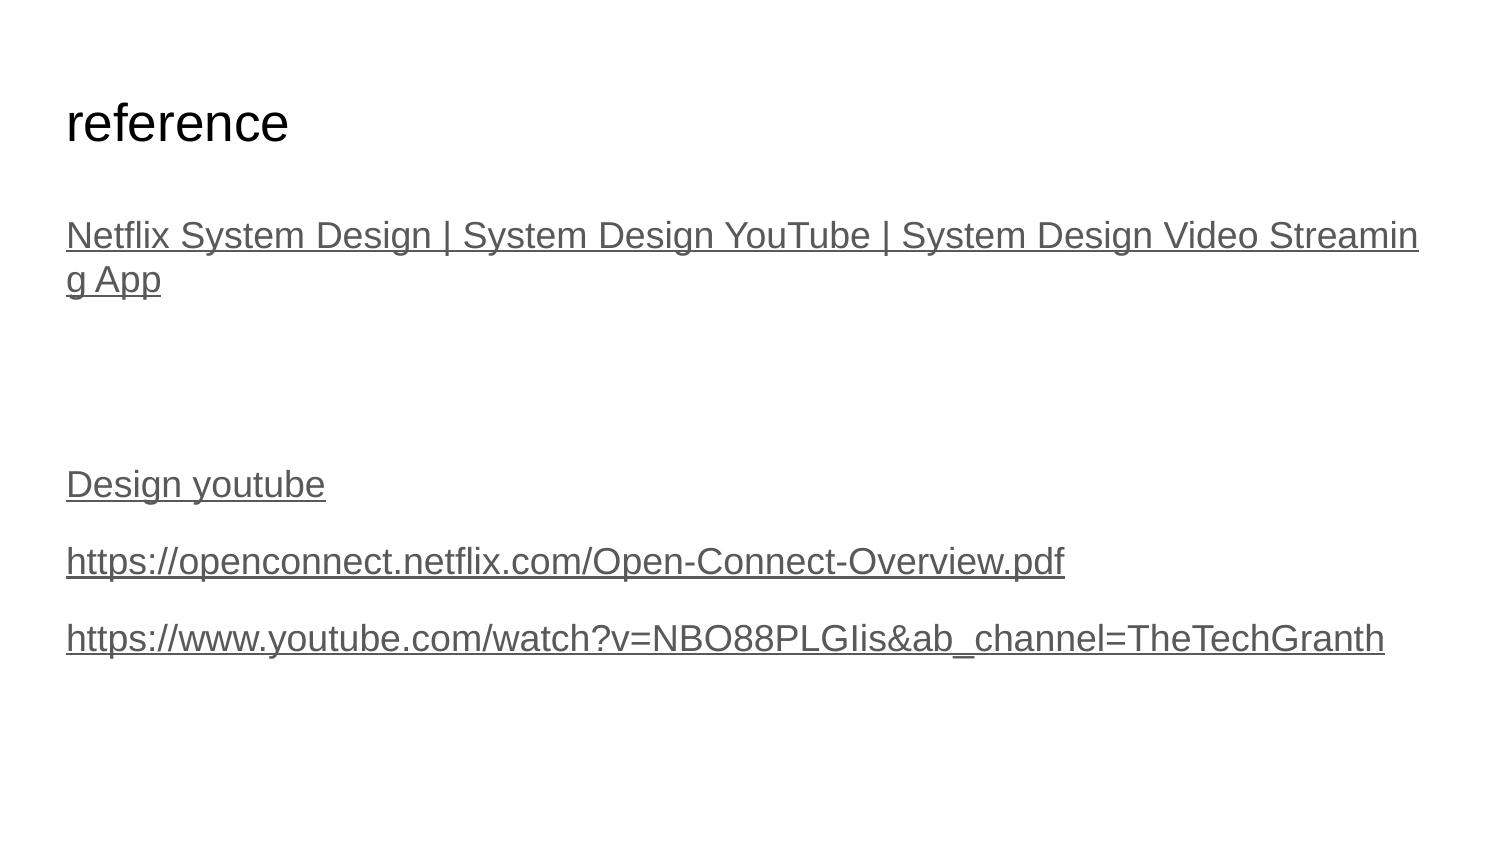

# reference
Netflix System Design | System Design YouTube | System Design Video Streaming App

Design youtube
https://openconnect.netflix.com/Open-Connect-Overview.pdf
https://www.youtube.com/watch?v=NBO88PLGIis&ab_channel=TheTechGranth